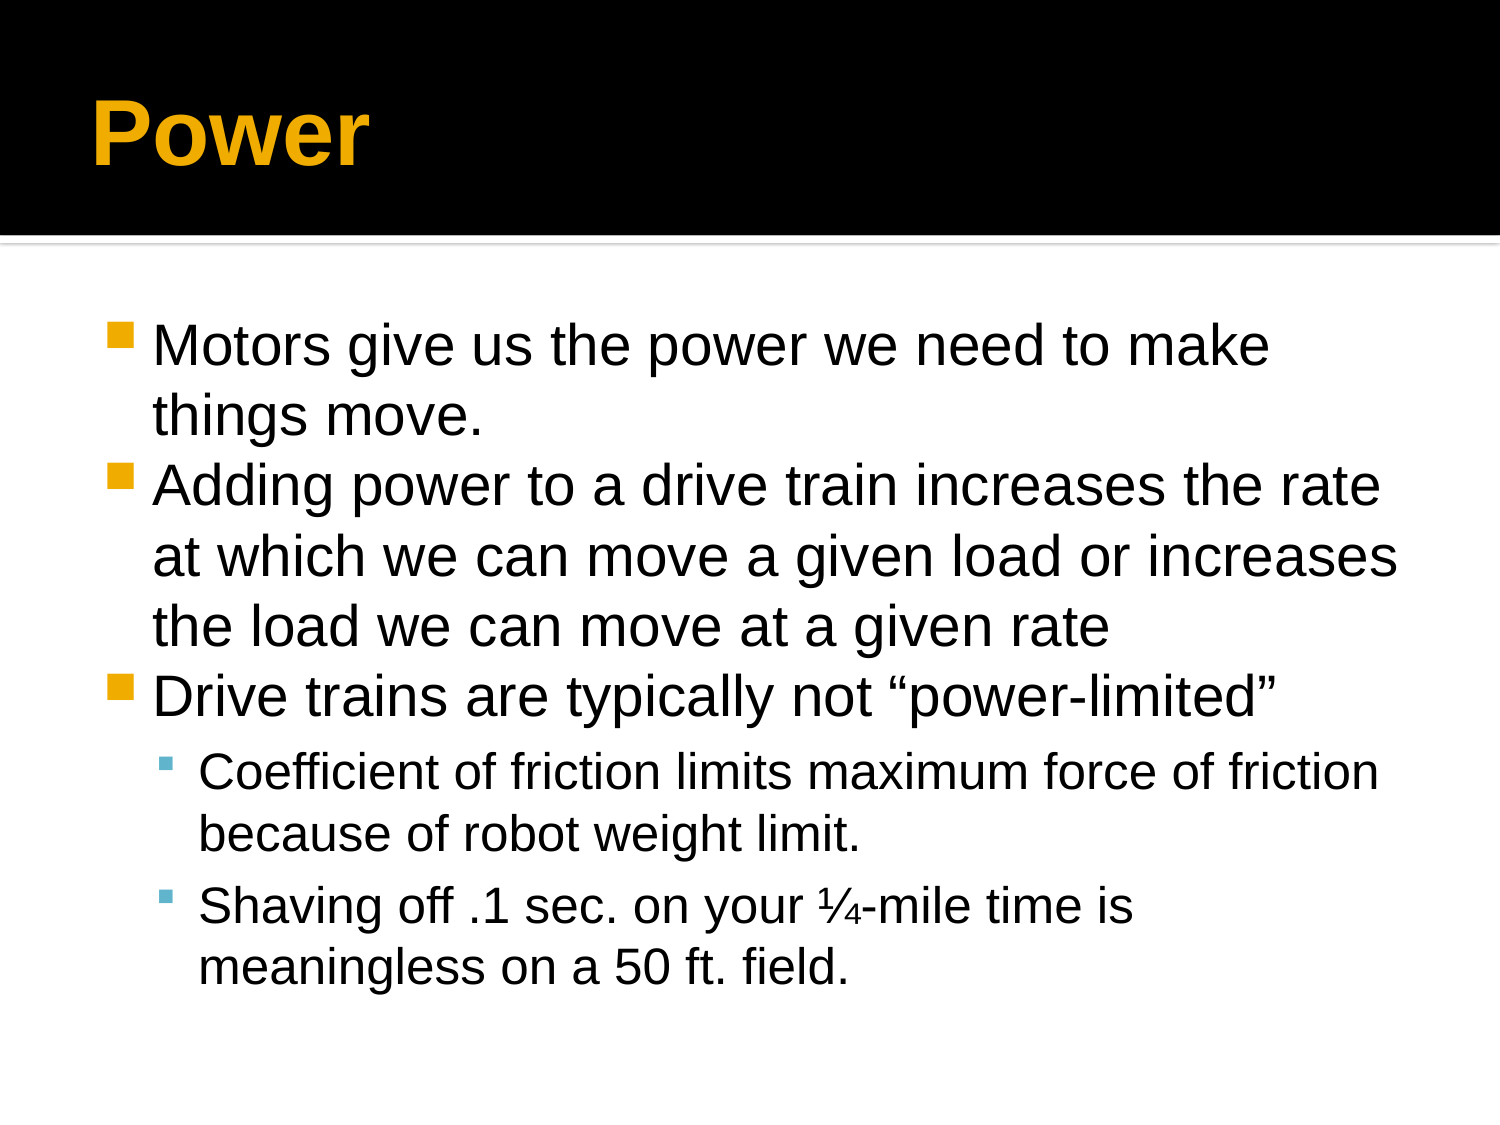

# Power
Motors give us the power we need to make things move.
Adding power to a drive train increases the rate at which we can move a given load or increases the load we can move at a given rate
Drive trains are typically not “power-limited”
Coefficient of friction limits maximum force of friction because of robot weight limit.
Shaving off .1 sec. on your ¼-mile time is meaningless on a 50 ft. field.